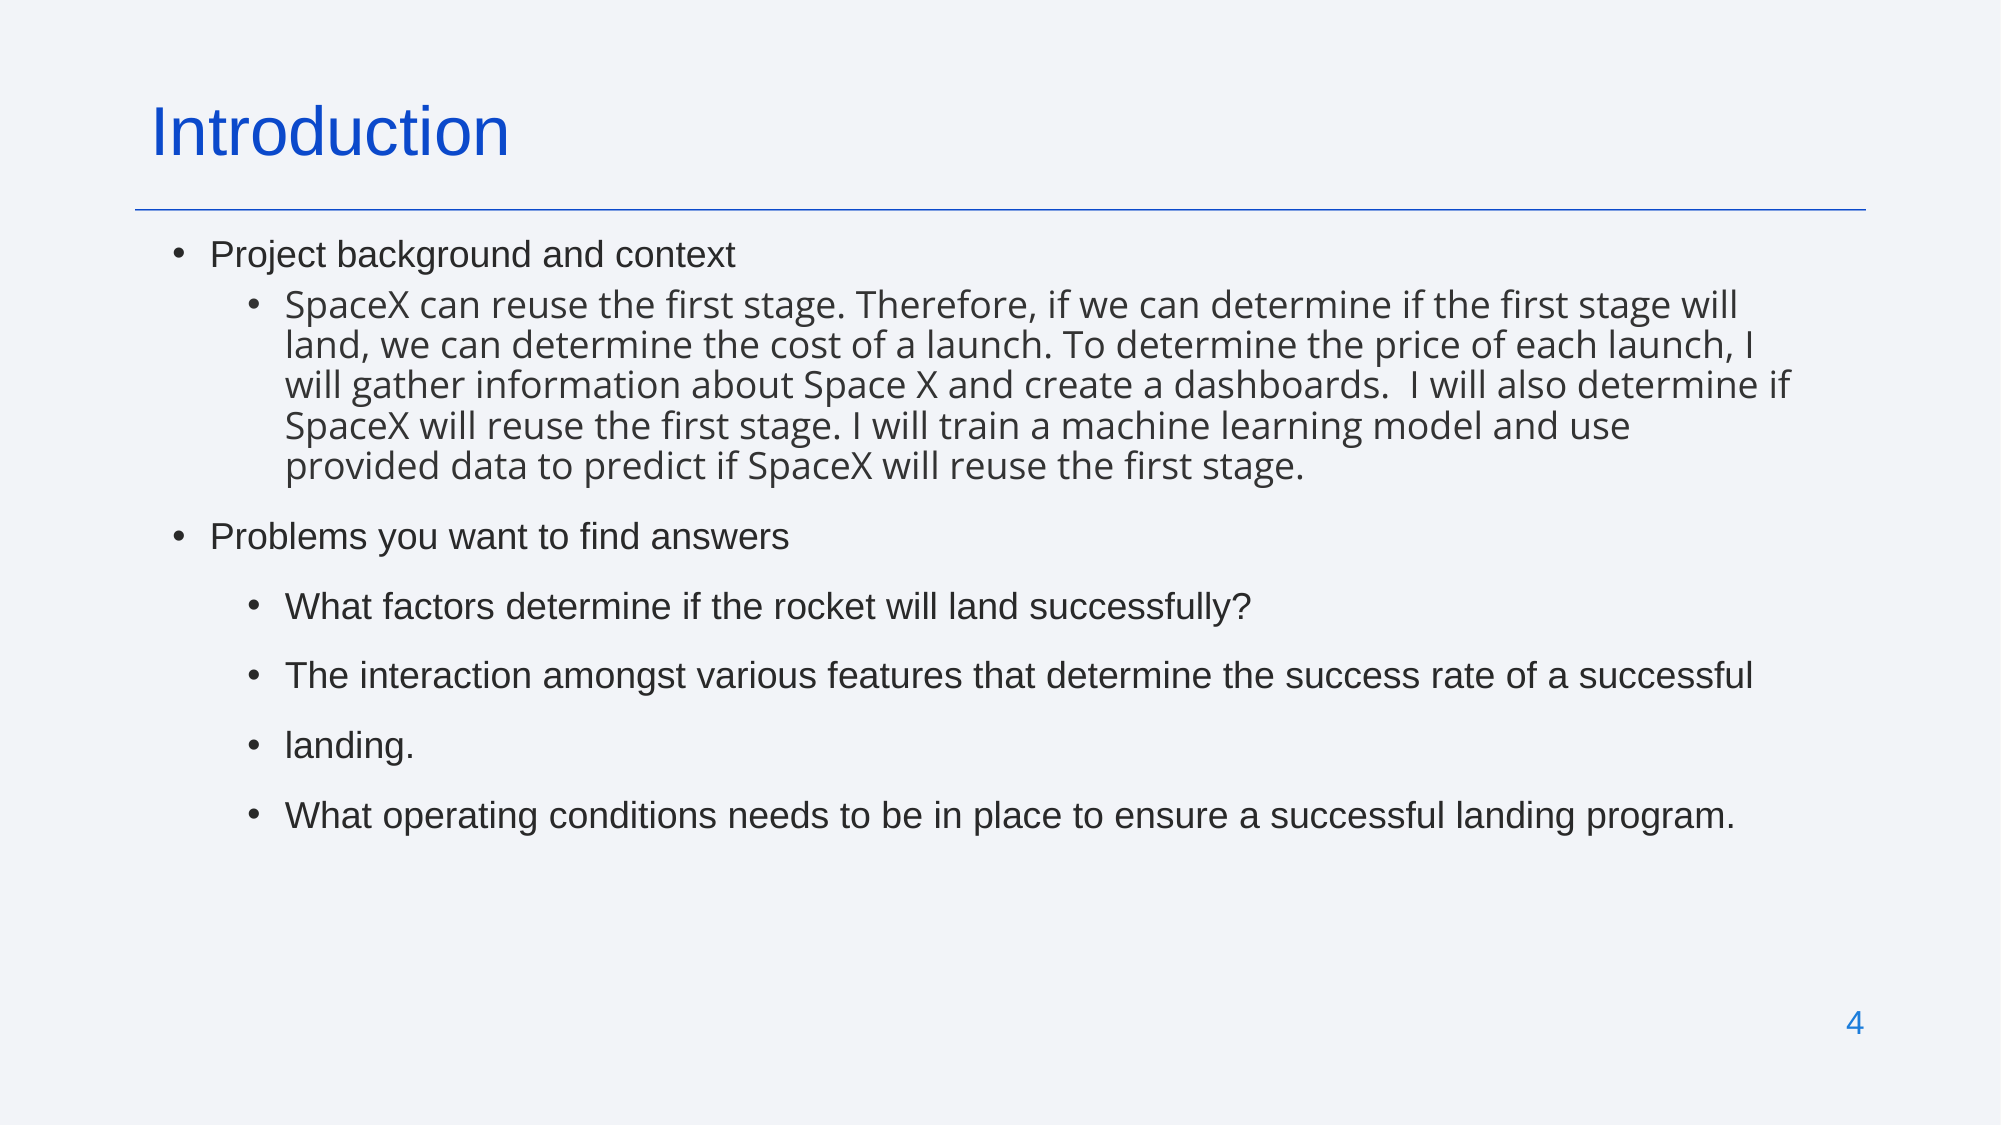

Introduction
Project background and context
SpaceX can reuse the first stage. Therefore, if we can determine if the first stage will land, we can determine the cost of a launch. To determine the price of each launch, I will gather information about Space X and create a dashboards.  I will also determine if SpaceX will reuse the first stage. I will train a machine learning model and use provided data to predict if SpaceX will reuse the first stage.
Problems you want to find answers
What factors determine if the rocket will land successfully?
The interaction amongst various features that determine the success rate of a successful
landing.
What operating conditions needs to be in place to ensure a successful landing program.
4